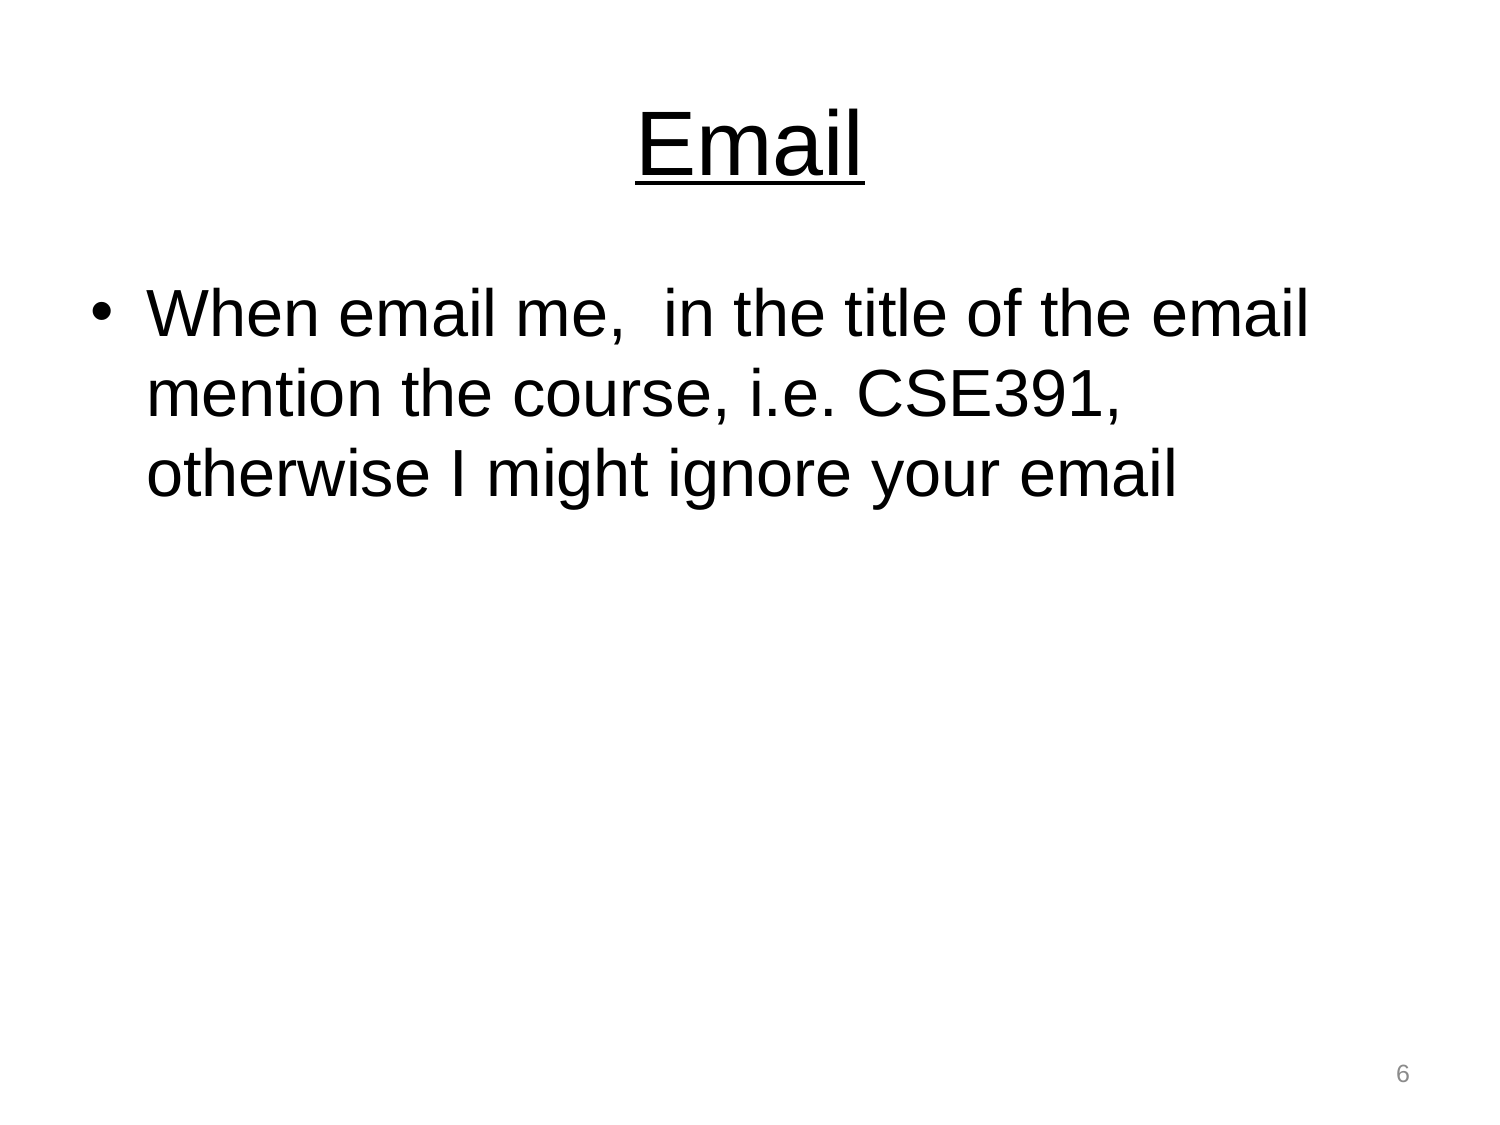

# Email
When email me,  in the title of the email mention the course, i.e. CSE391, otherwise I might ignore your email
6